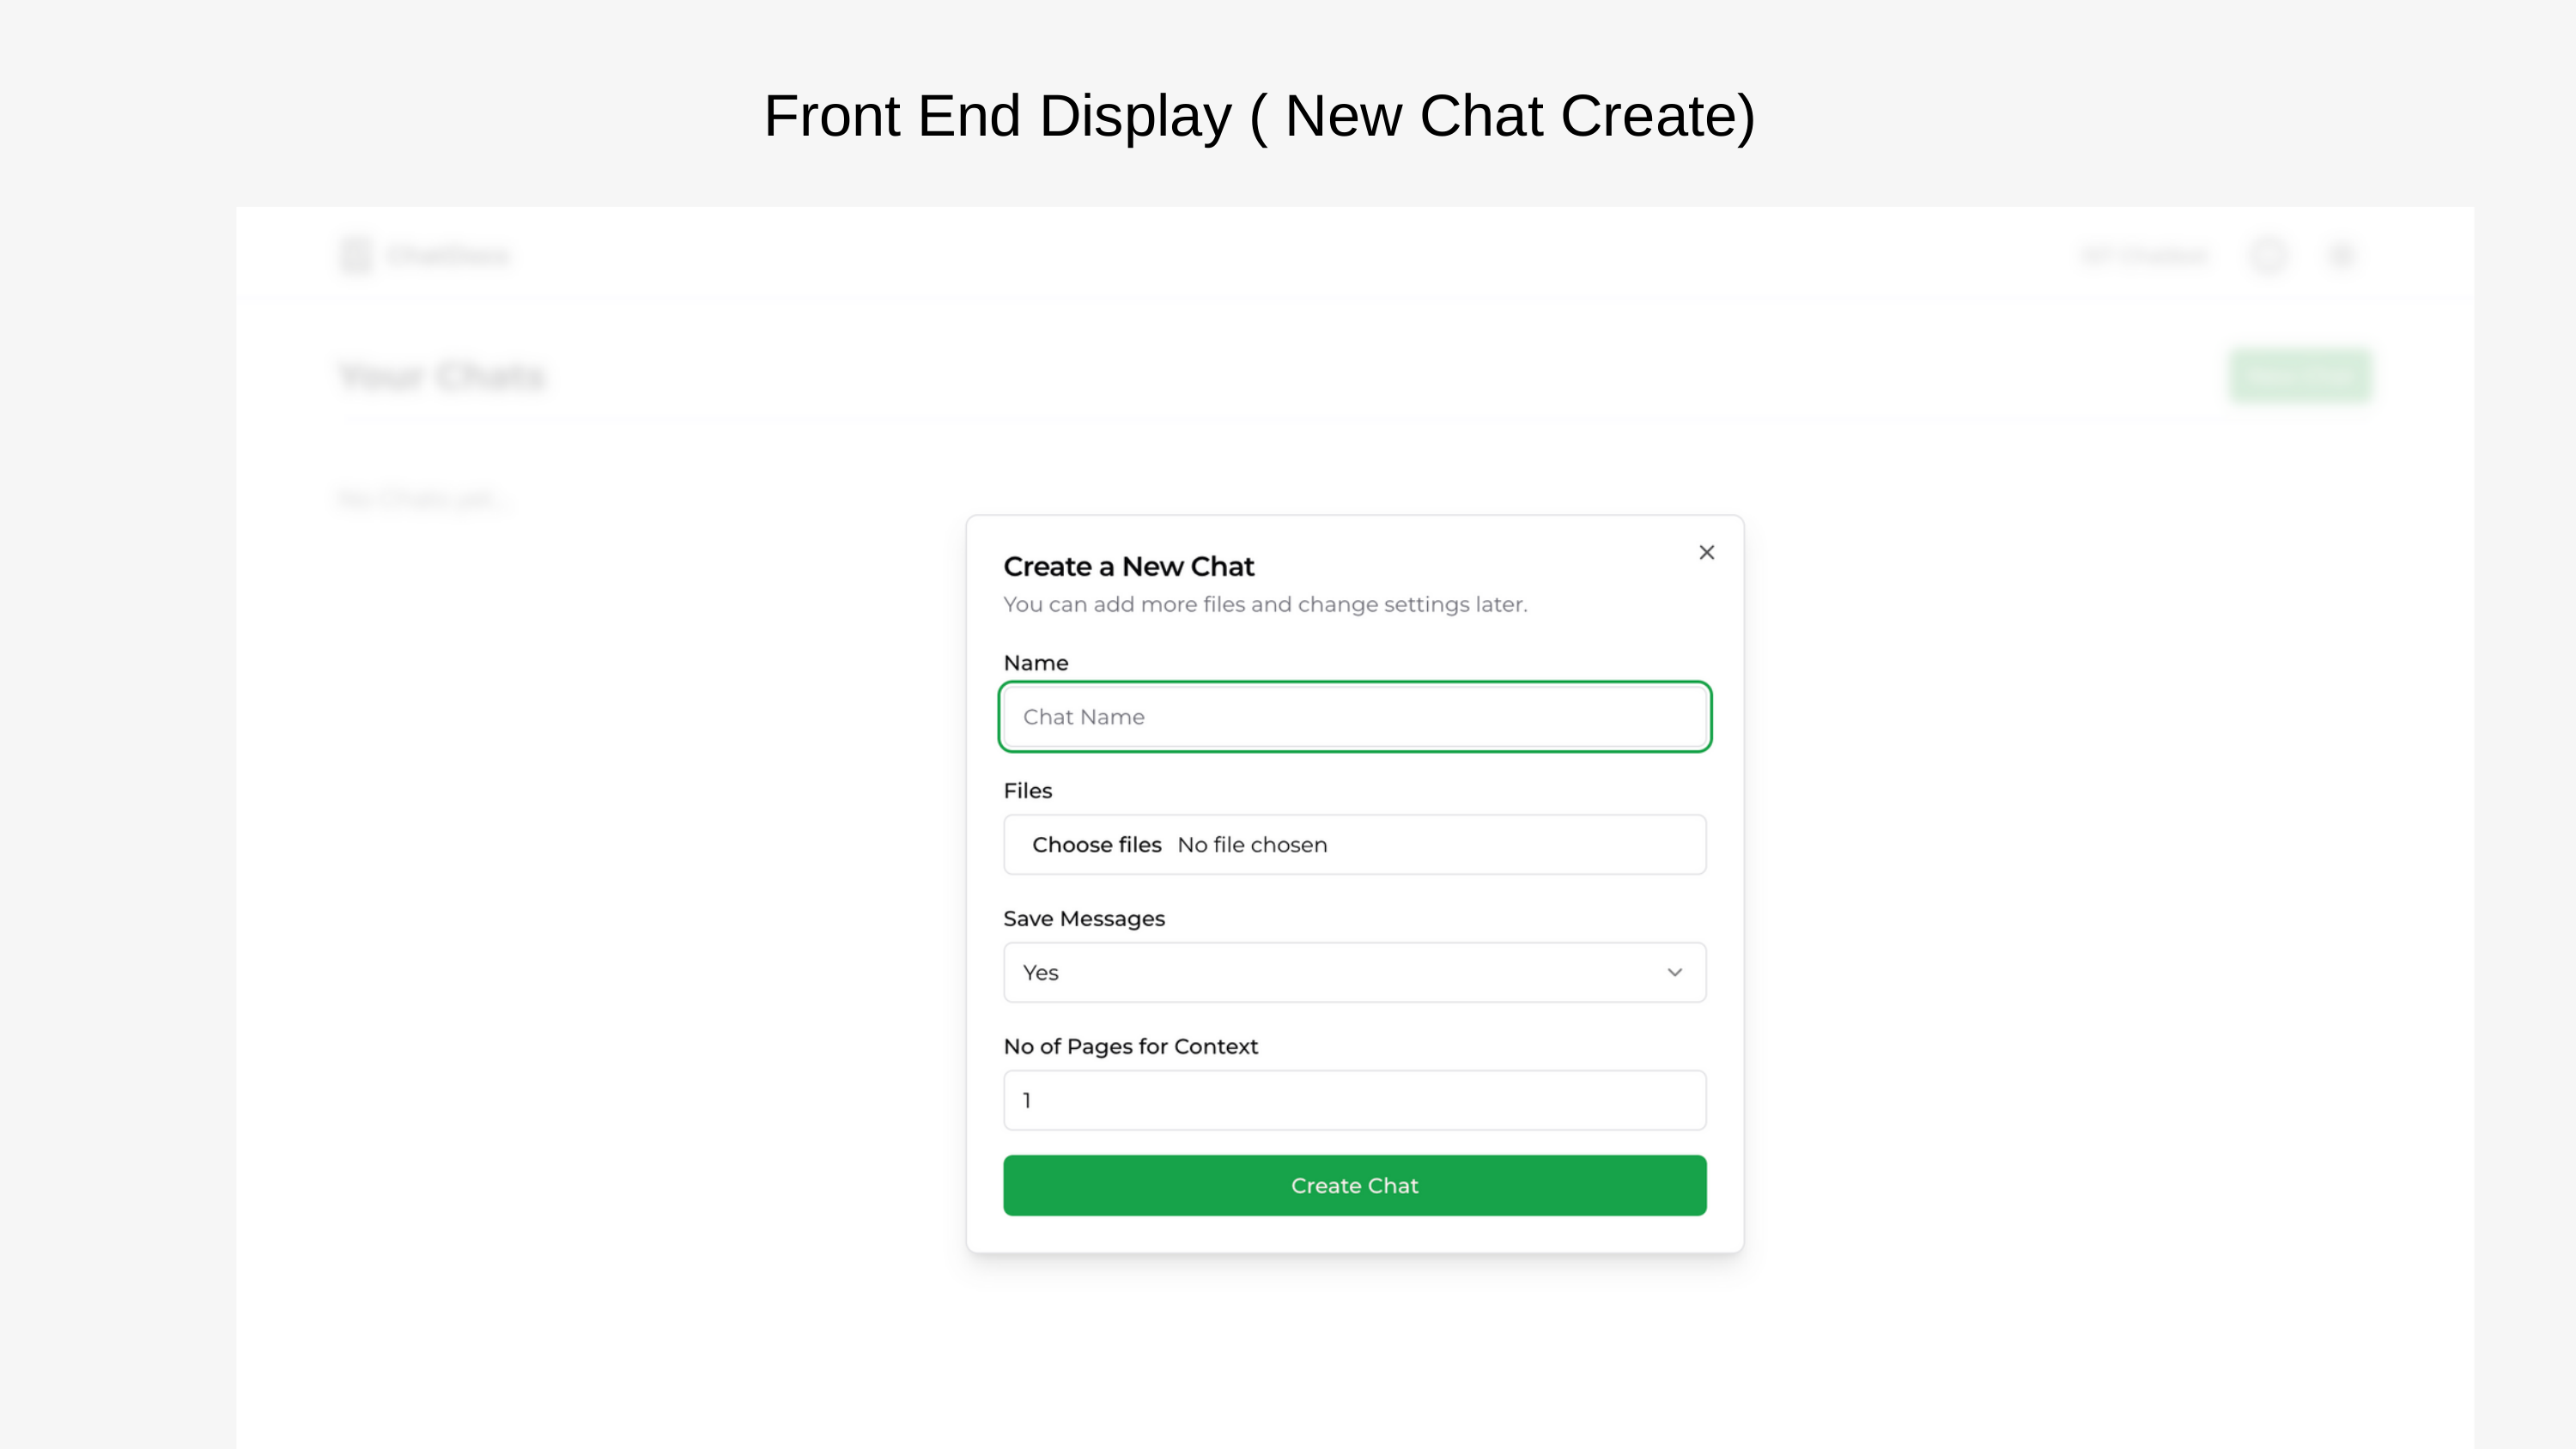

Front End Display ( New Chat Create)